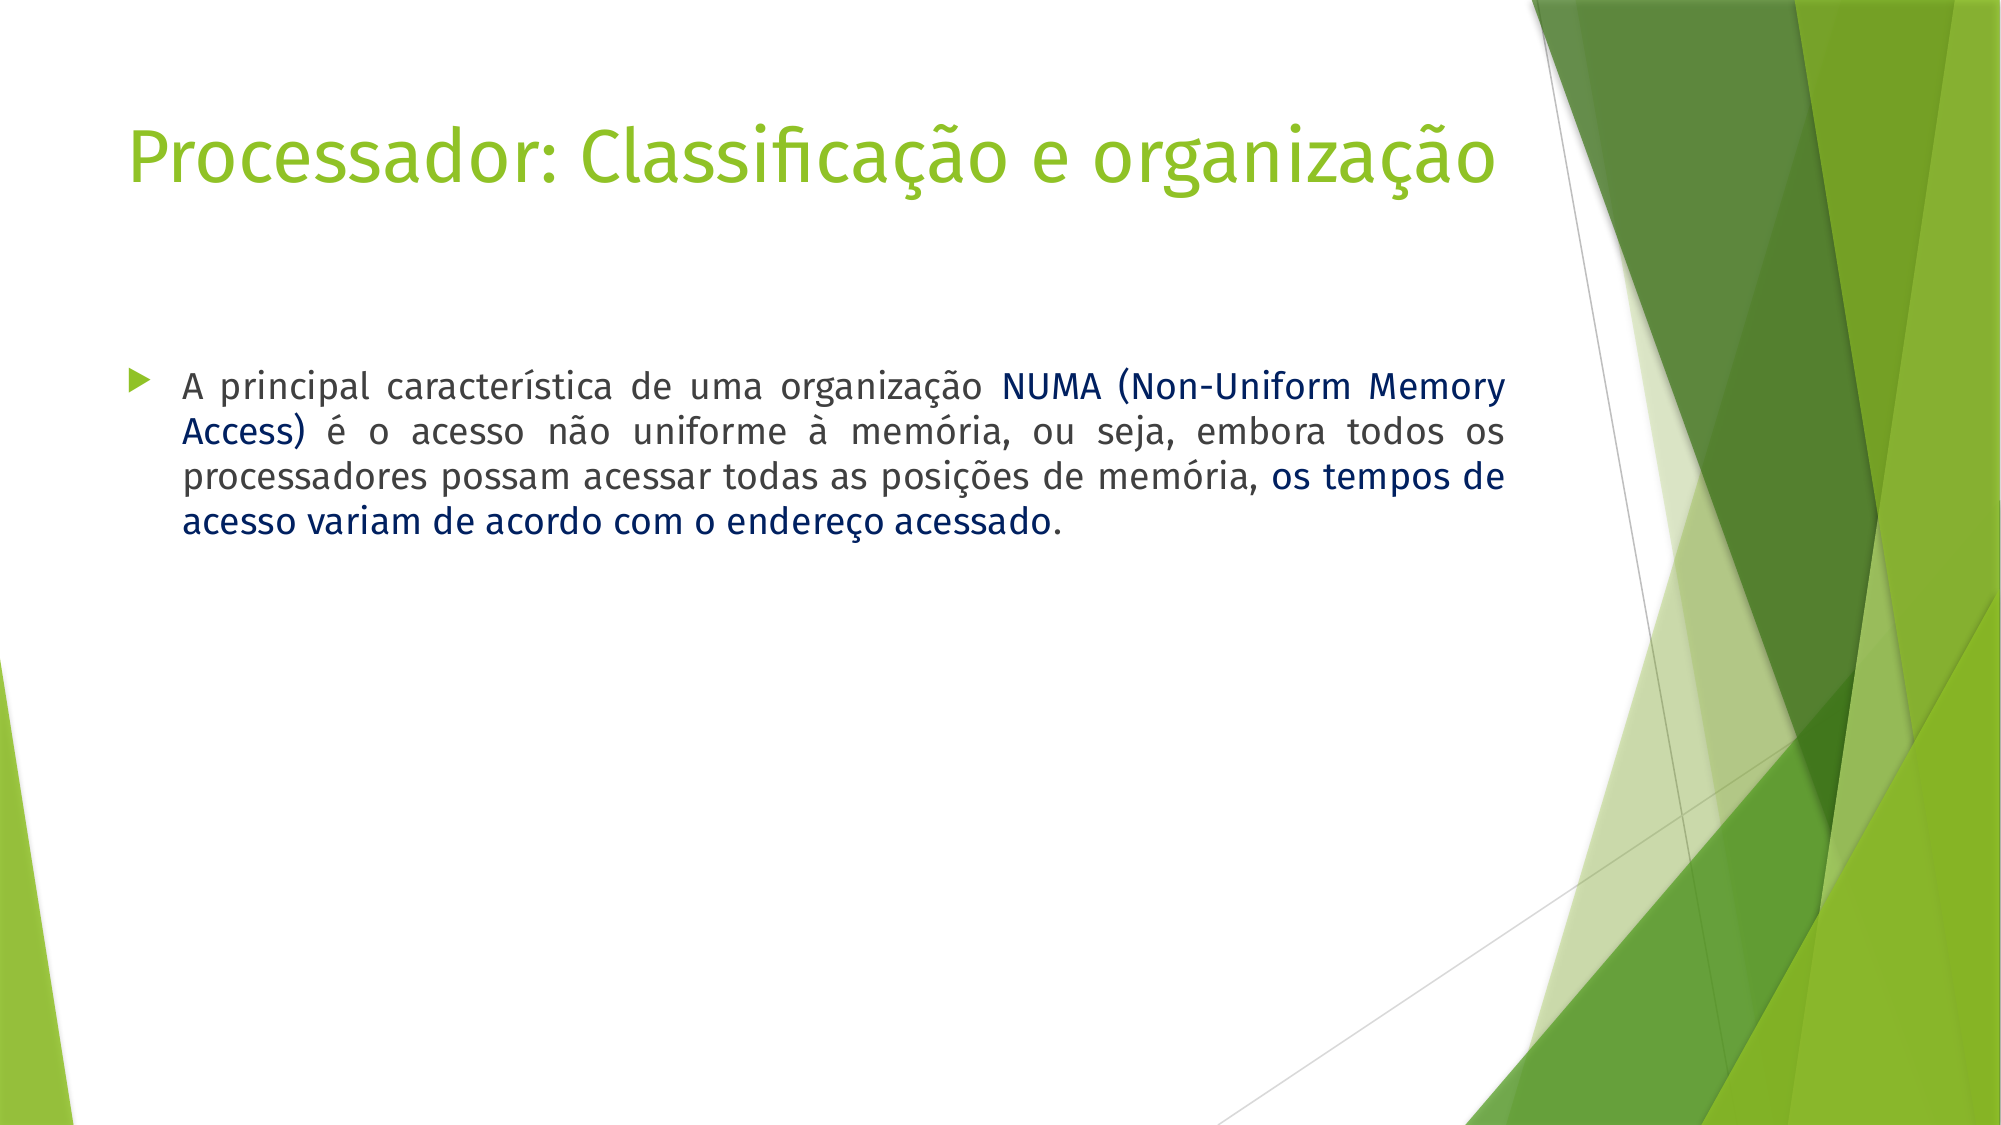

# Processador: Classificação e organização
A principal característica de uma organização NUMA (Non-Uniform Memory Access) é o acesso não uniforme à memória, ou seja, embora todos os processadores possam acessar todas as posições de memória, os tempos de acesso variam de acordo com o endereço acessado.